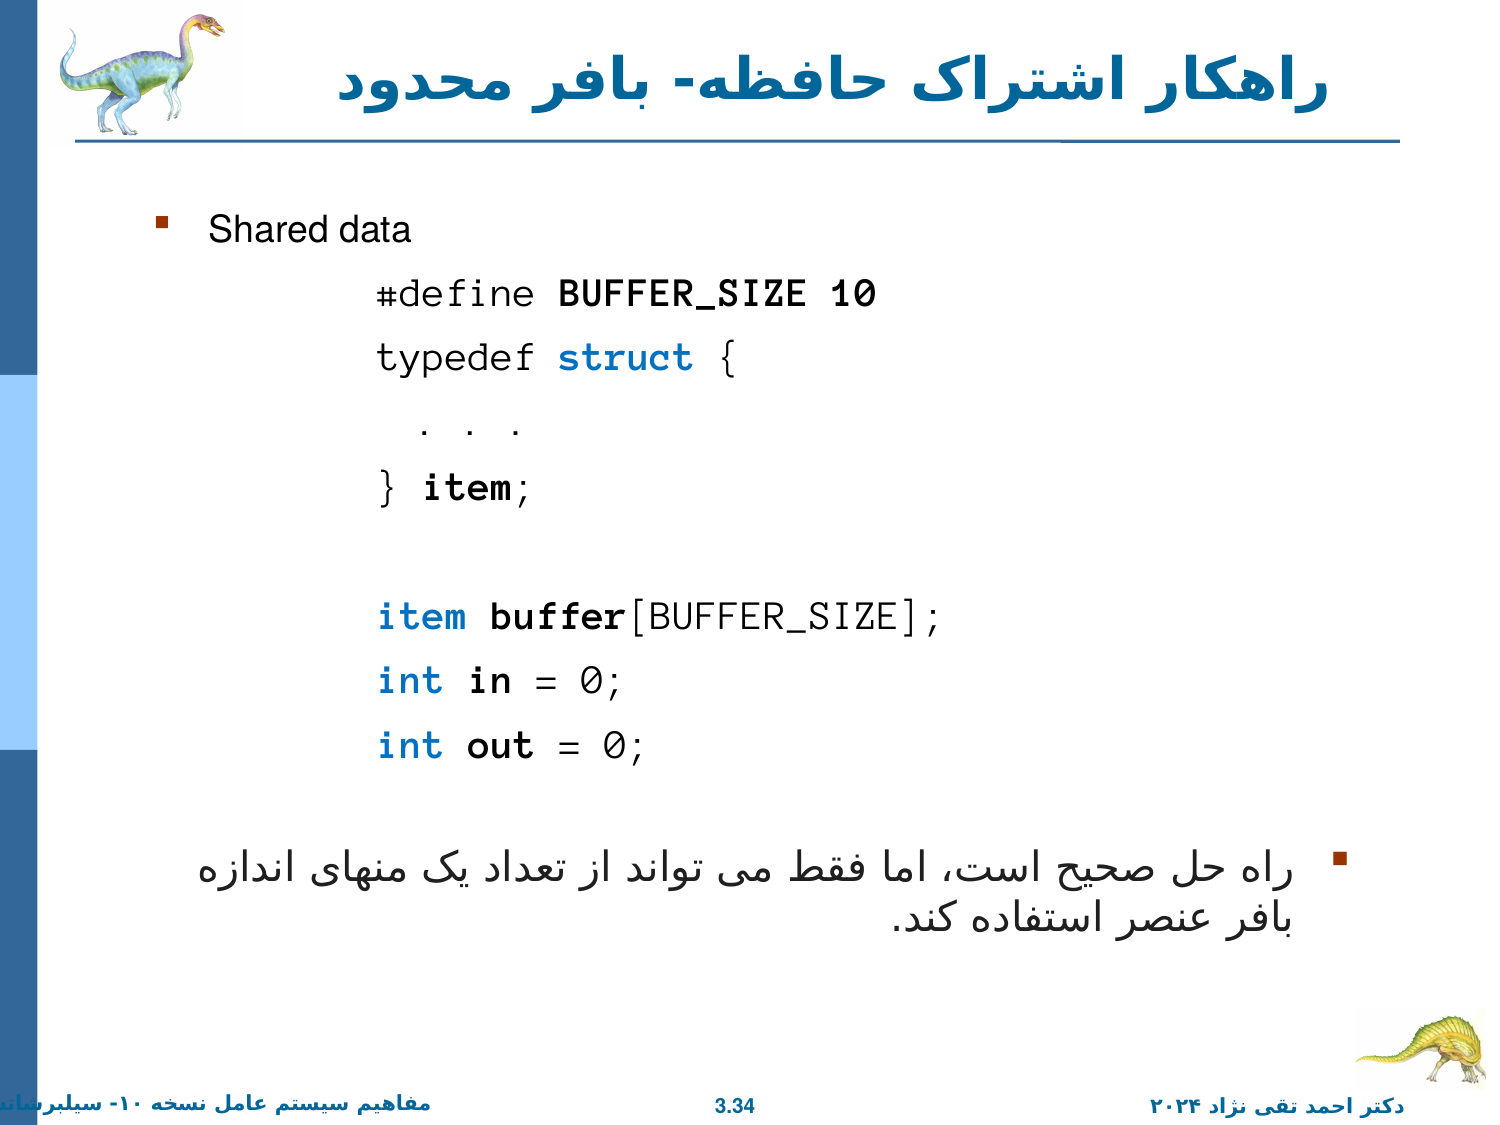

# راهکار اشتراک حافظه- بافر محدود
Shared data
#define BUFFER_SIZE 10
typedef struct {
	. . .
} item;

item buffer[BUFFER_SIZE];
int in = 0;
int out = 0;

راه حل صحیح است، اما فقط می تواند از تعداد یک منهای اندازه بافر عنصر استفاده کند.